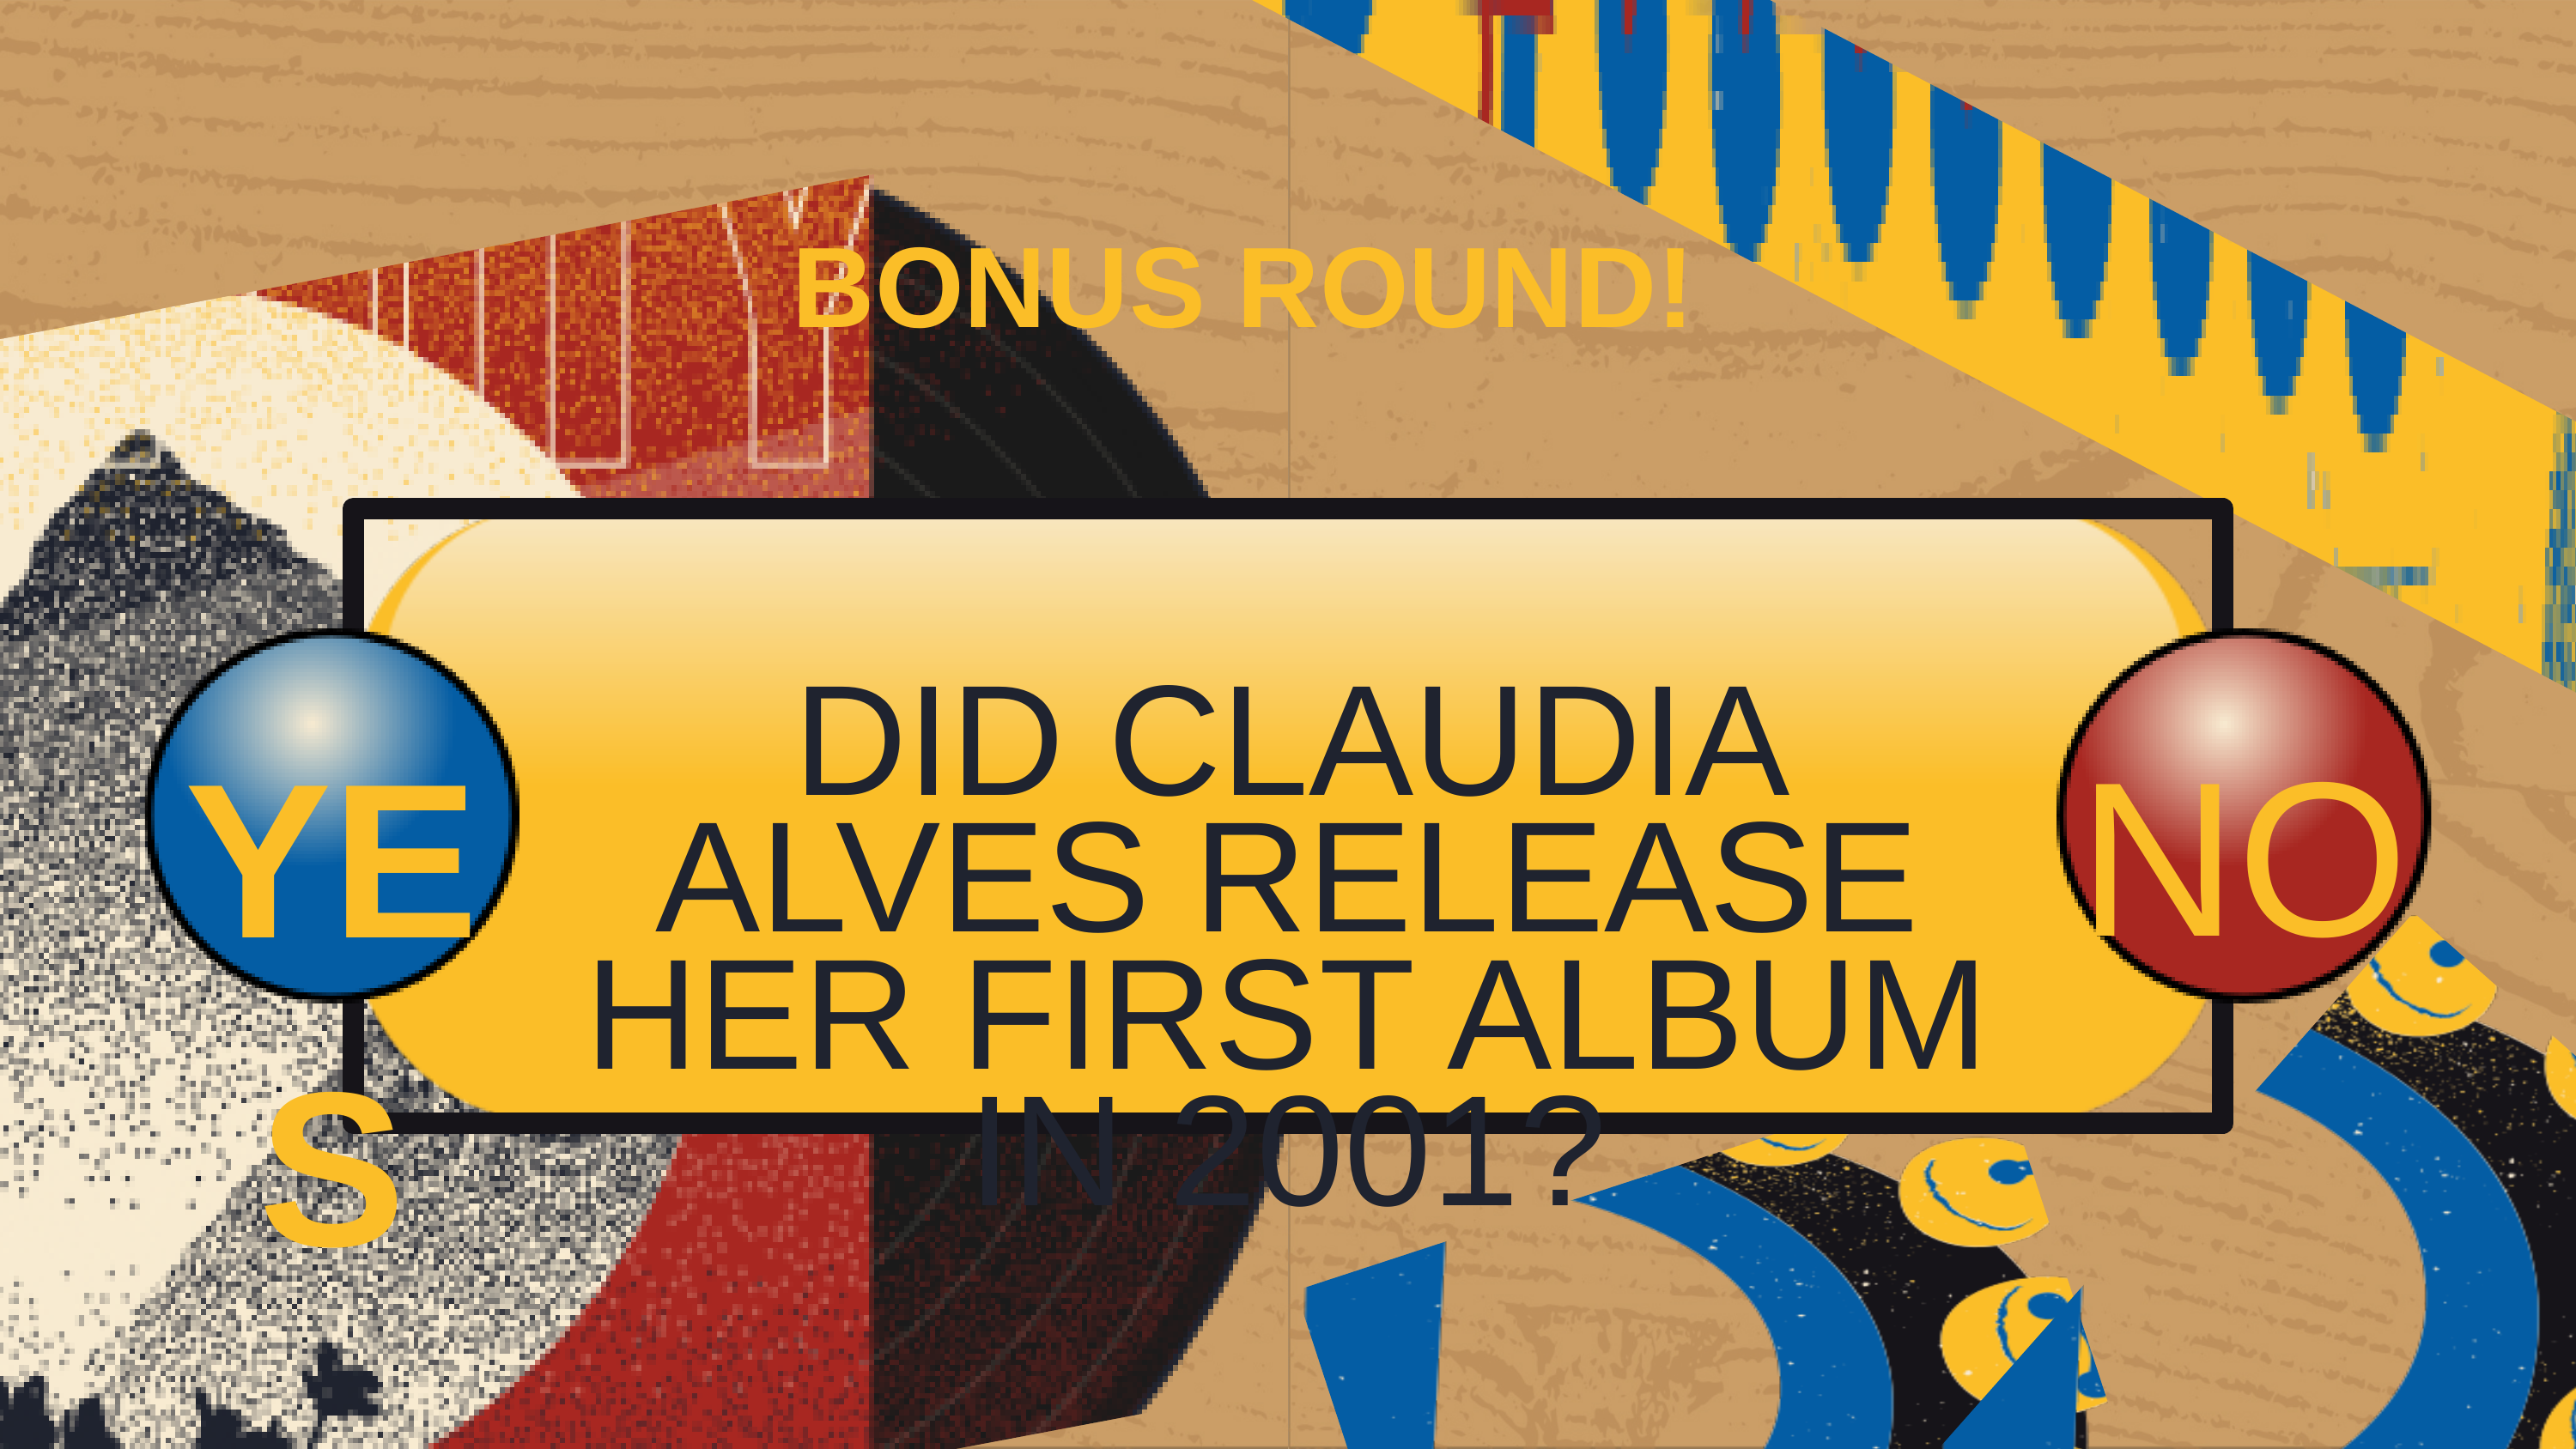

BONUS ROUND!

YES

NO
DID CLAUDIA ALVES RELEASE HER FIRST ALBUM IN 2001?